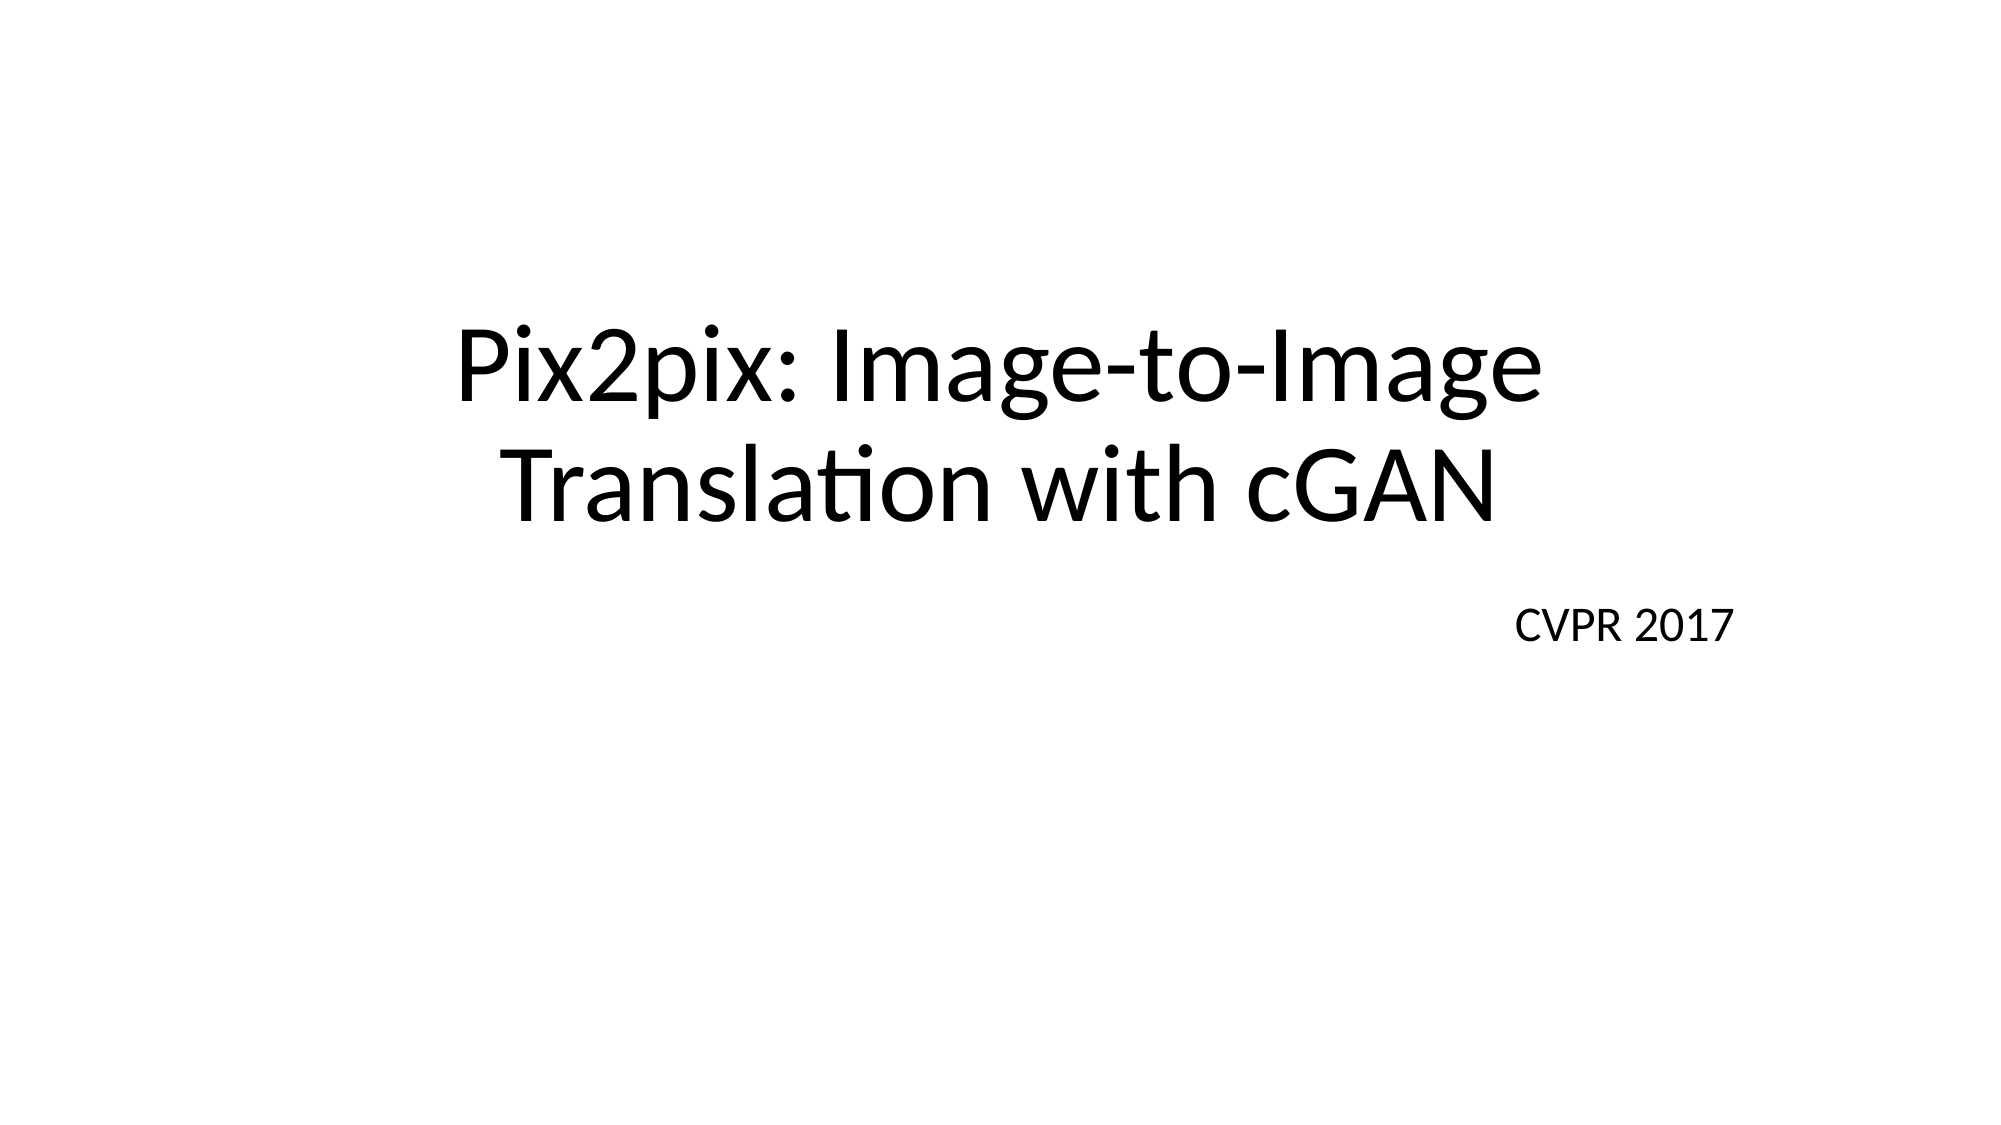

# Pix2pix: Image-to-Image Translation with cGAN
CVPR 2017